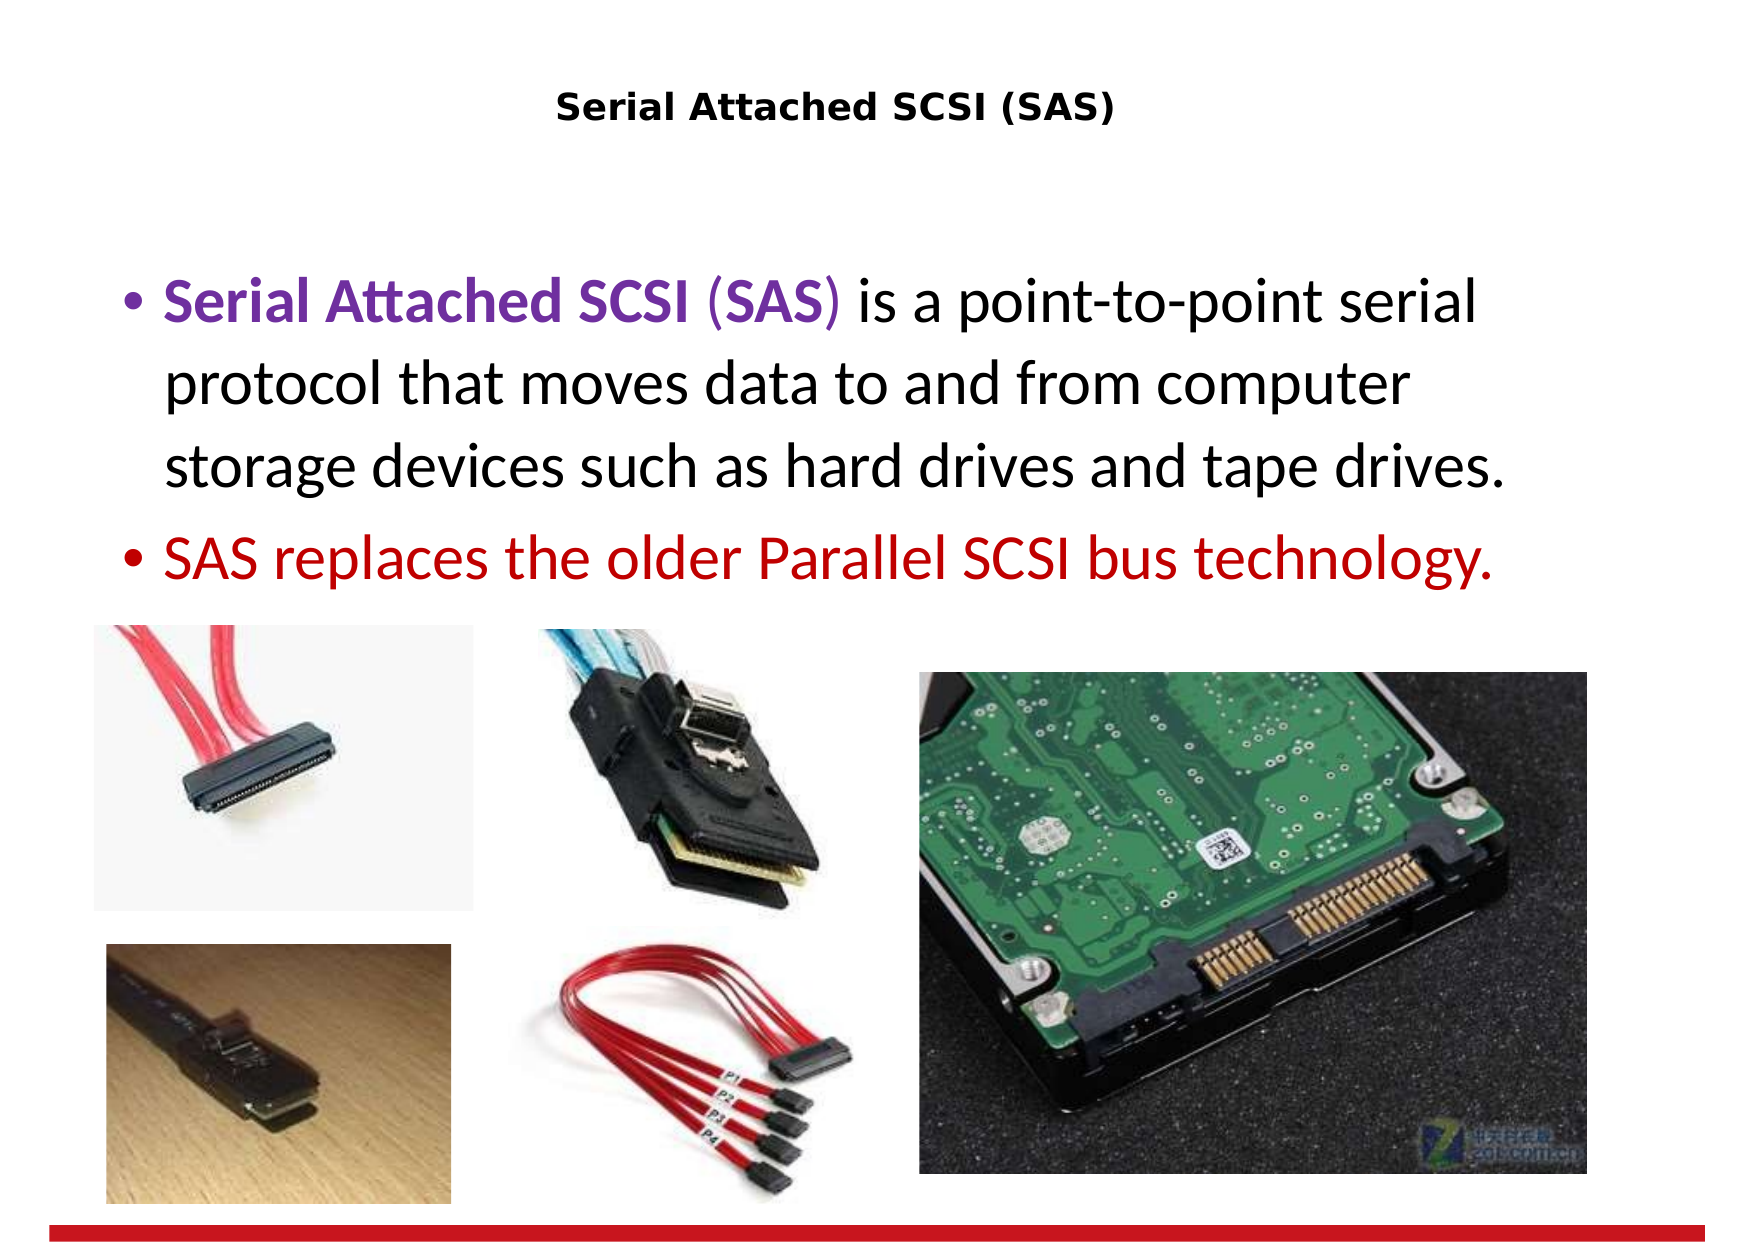

Serial Attached SCSI (SAS)

• Serial Attached SCSI (SAS) is a point-to-point serial protocol that moves data to and from computer storage devices such as hard drives and tape drives.
• SAS replaces the older Parallel SCSI bus technology.